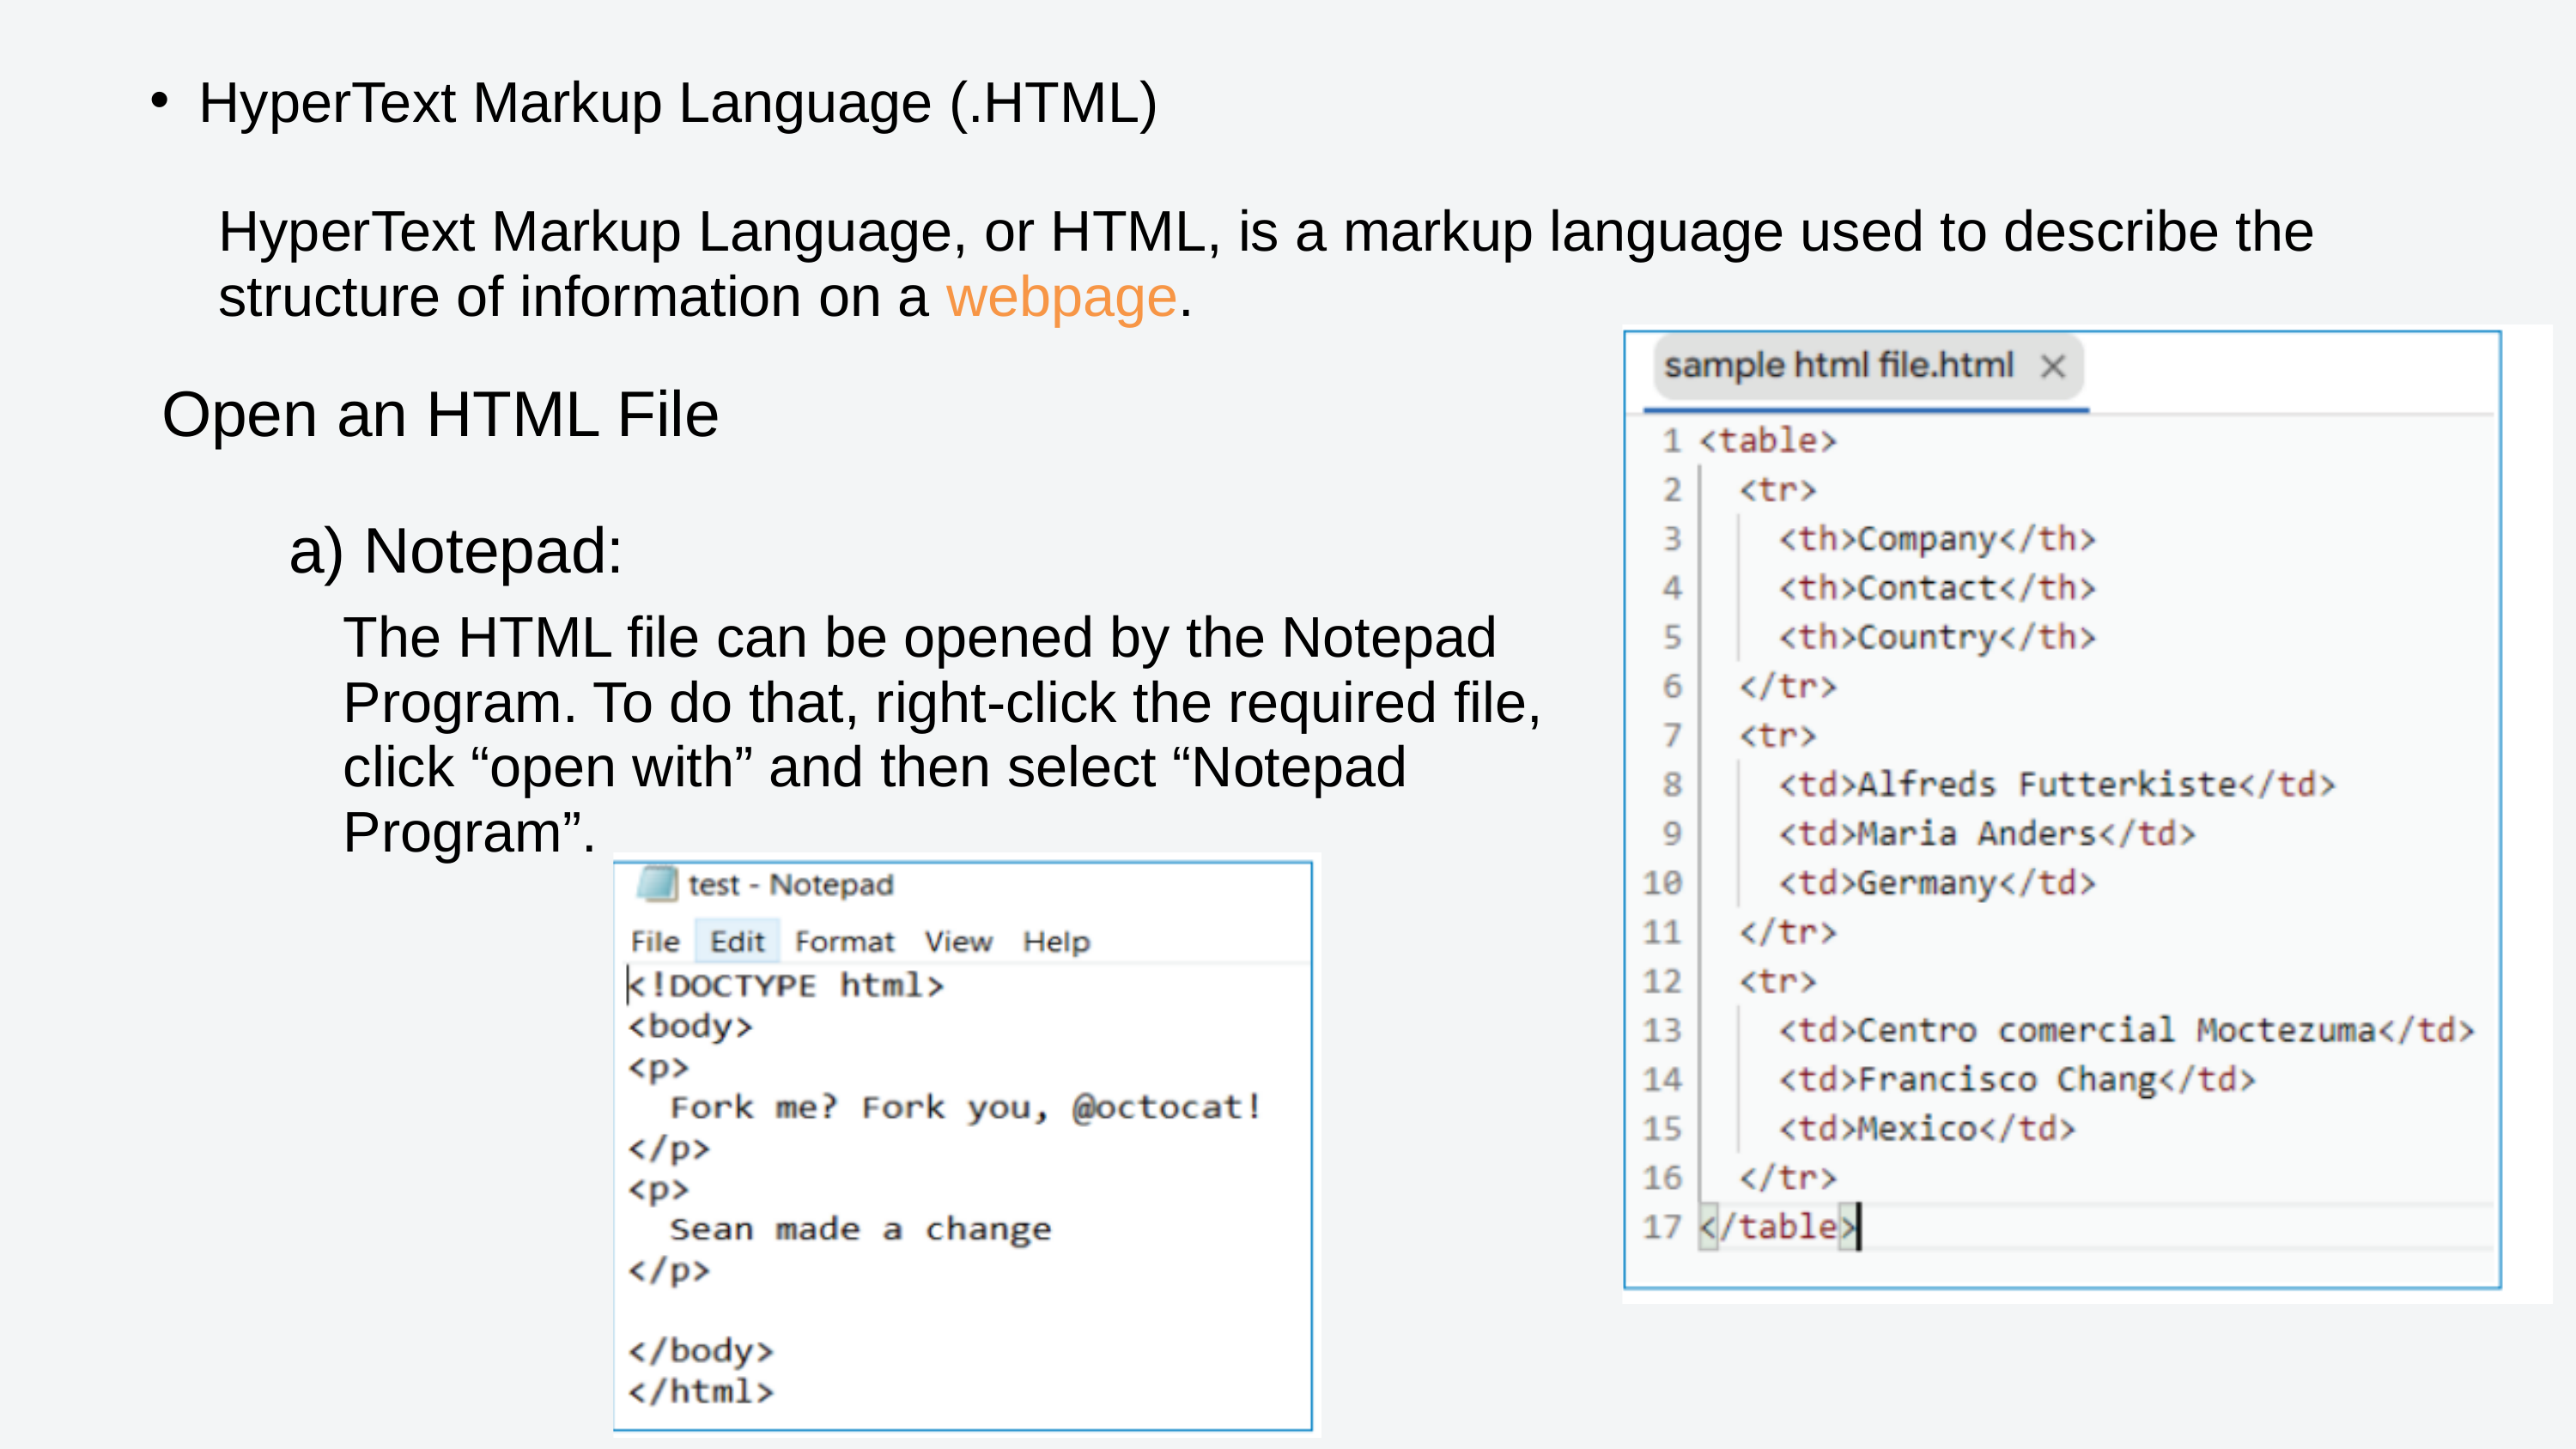

HyperText Markup Language (.HTML)
HyperText Markup Language, or HTML, is a markup language used to describe the structure of information on a webpage.

Open an HTML File
a) Notepad:
The HTML file can be opened by the Notepad Program. To do that, right-click the required file, click “open with” and then select “Notepad Program”.